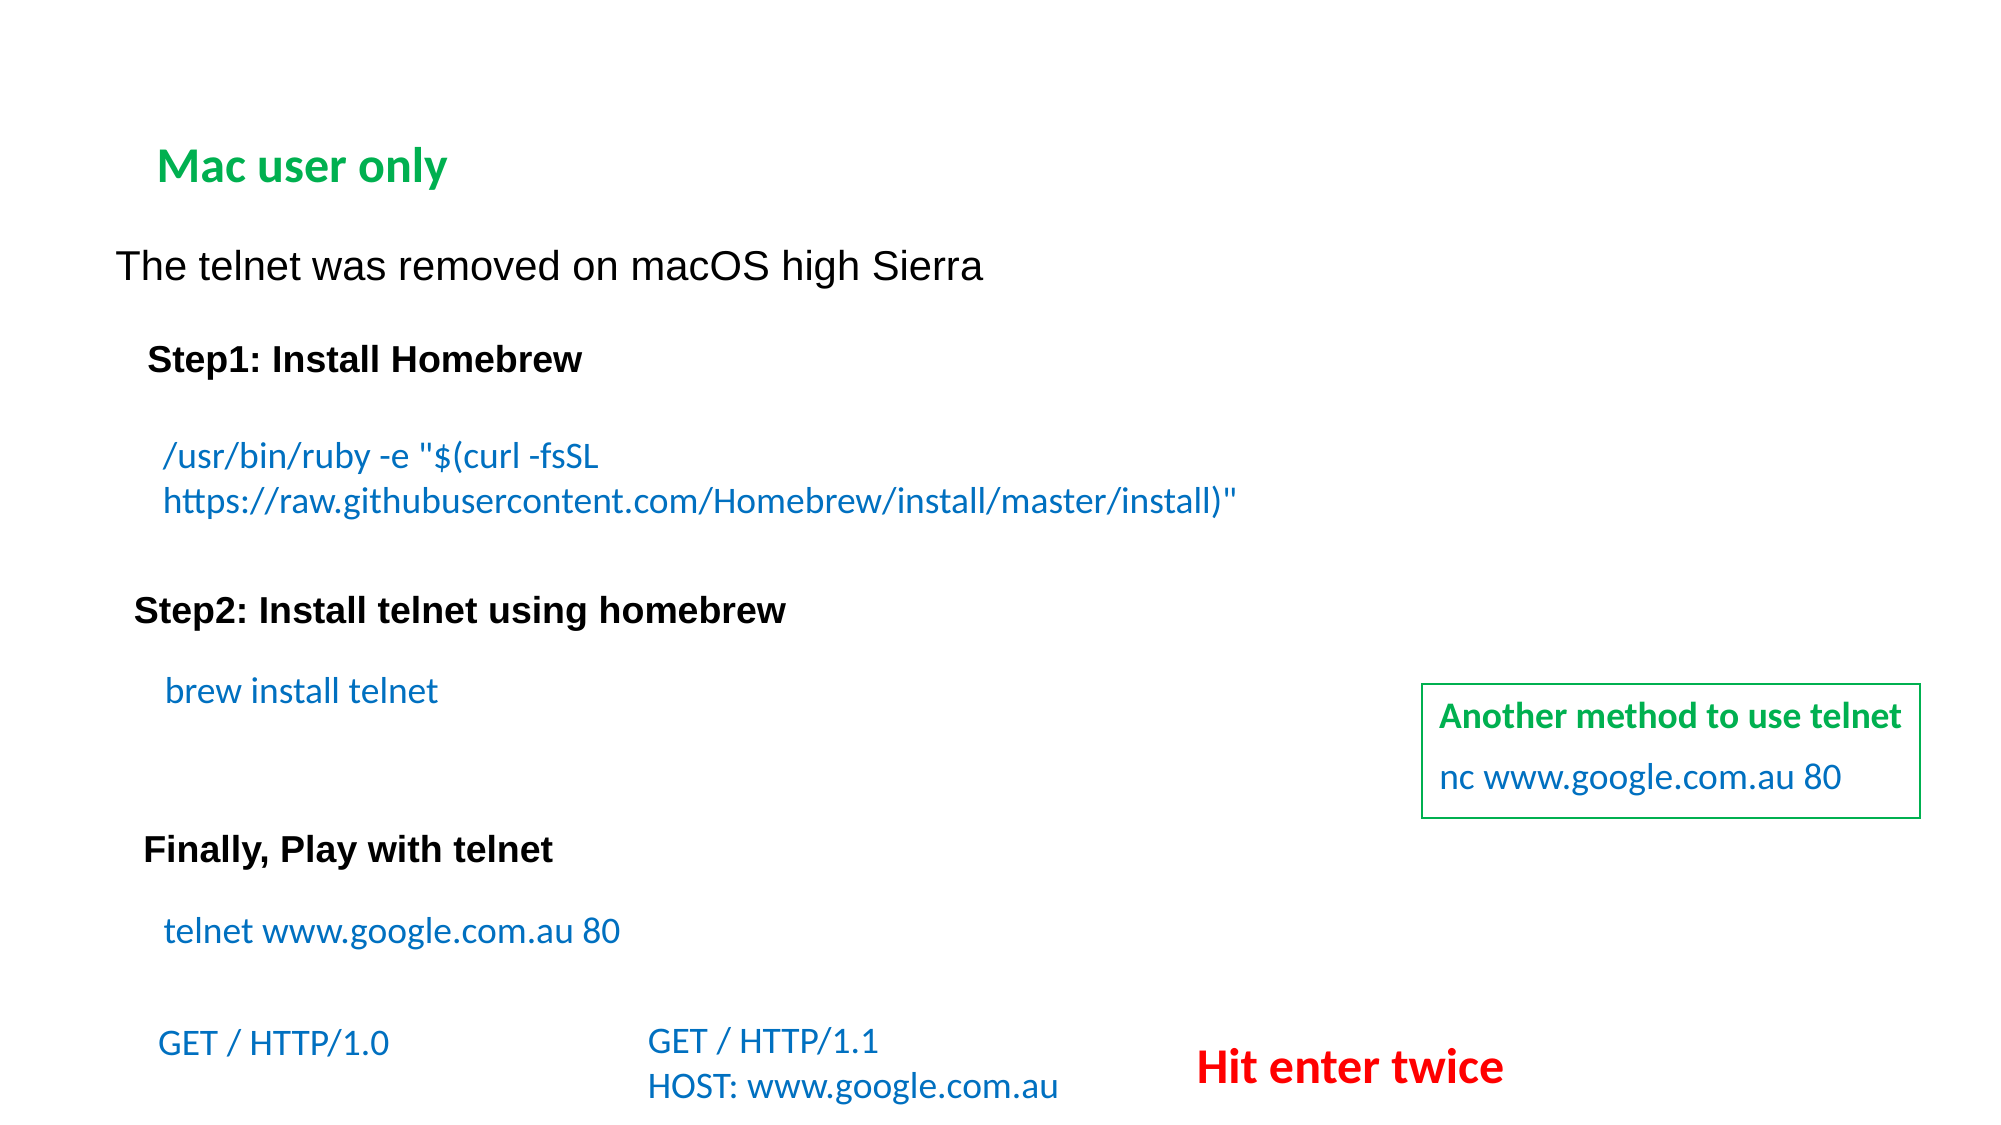

Mac user only
The telnet was removed on macOS high Sierra
Step1: Install Homebrew
/usr/bin/ruby -e "$(curl -fsSL https://raw.githubusercontent.com/Homebrew/install/master/install)"
 Step2: Install telnet using homebrew
brew install telnet
Another method to use telnet

nc www.google.com.au 80
Finally, Play with telnet
telnet www.google.com.au 80

GET / HTTP/1.1
HOST: www.google.com.au
GET / HTTP/1.0
Hit enter twice